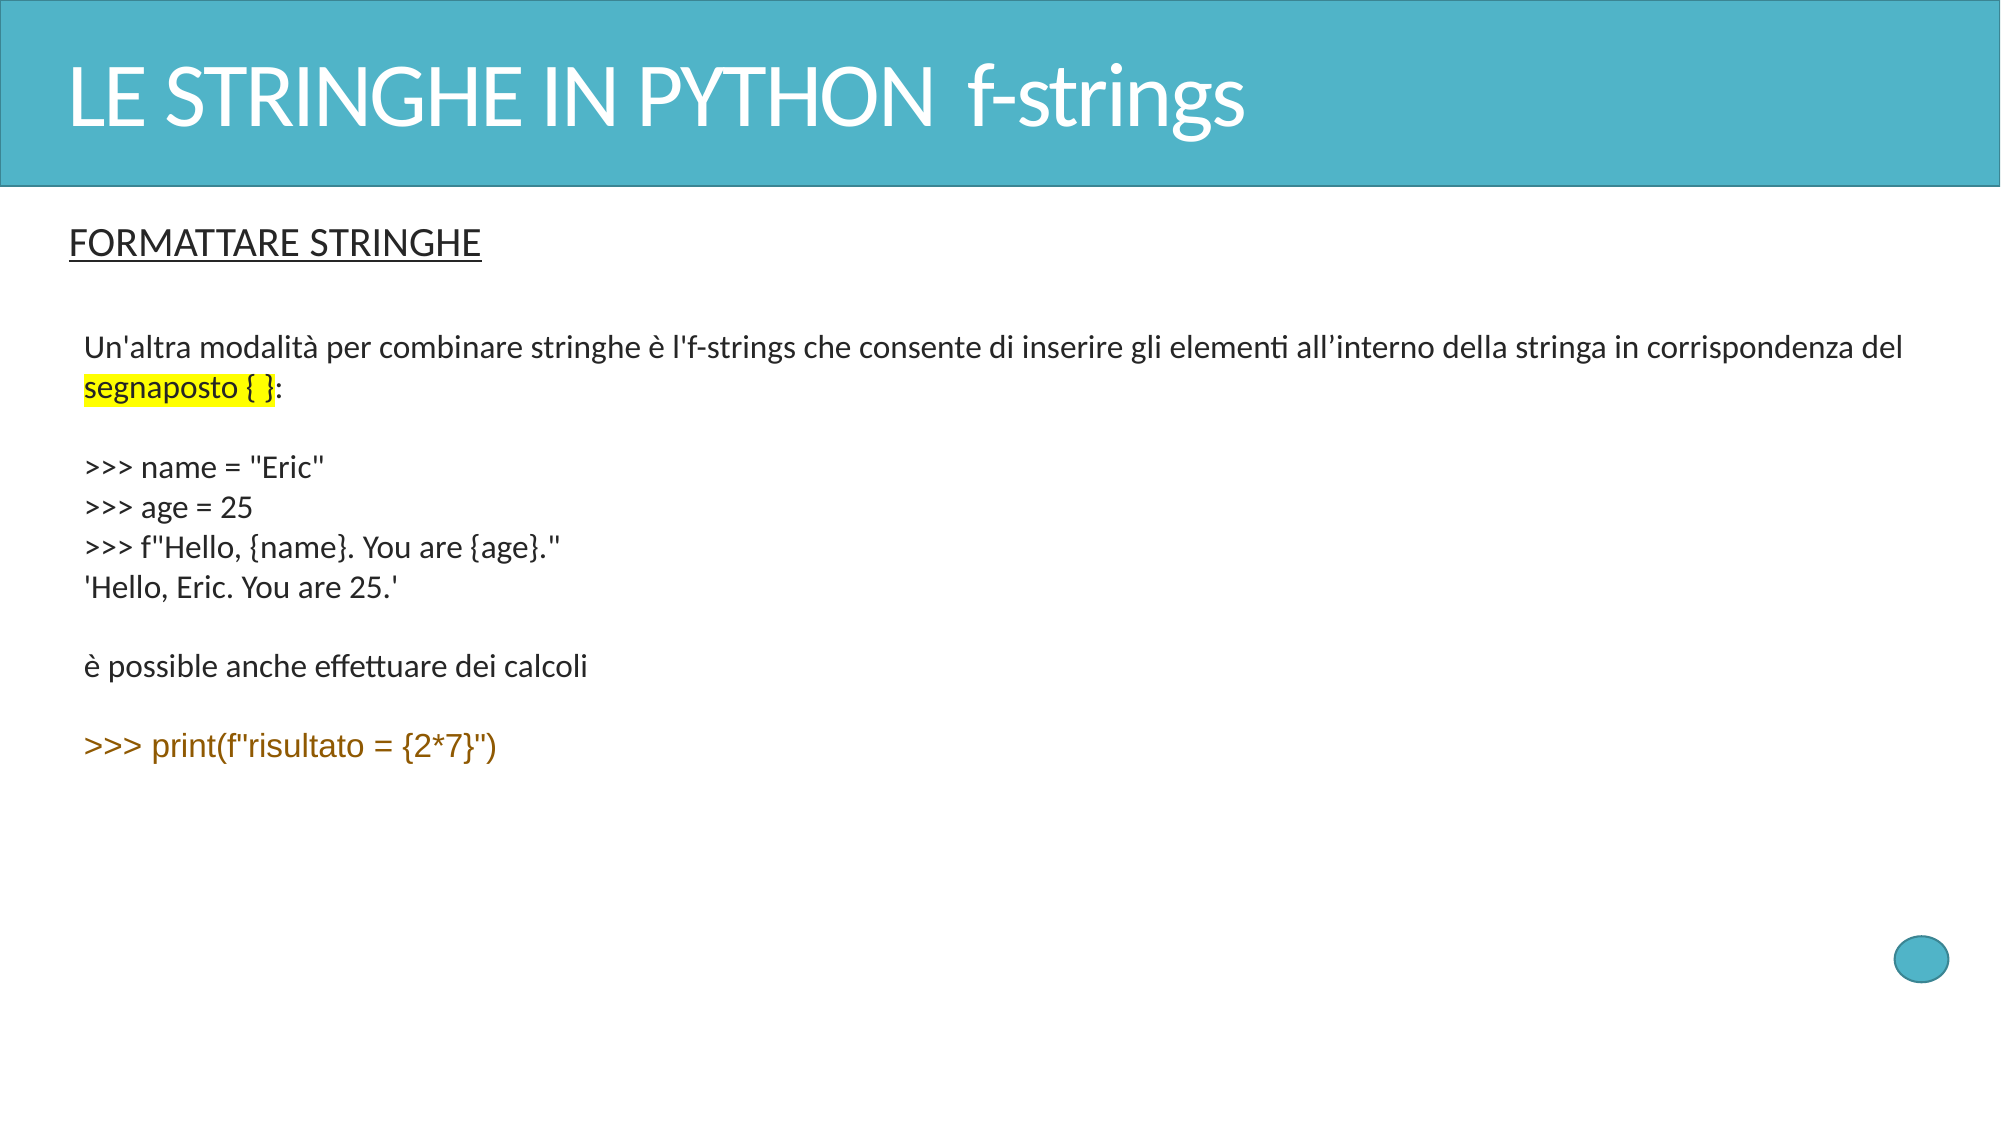

# LE STRINGHE IN PYTHON 	f-strings
FORMATTARE STRINGHE

Un'altra modalità per combinare stringhe è l'f-strings che consente di inserire gli elementi all’interno della stringa in corrispondenza del segnaposto { }:

>>> name = "Eric"
>>> age = 25
>>> f"Hello, {name}. You are {age}."
'Hello, Eric. You are 25.'

è possible anche effettuare dei calcoli

>>> print(f"risultato = {2*7}")